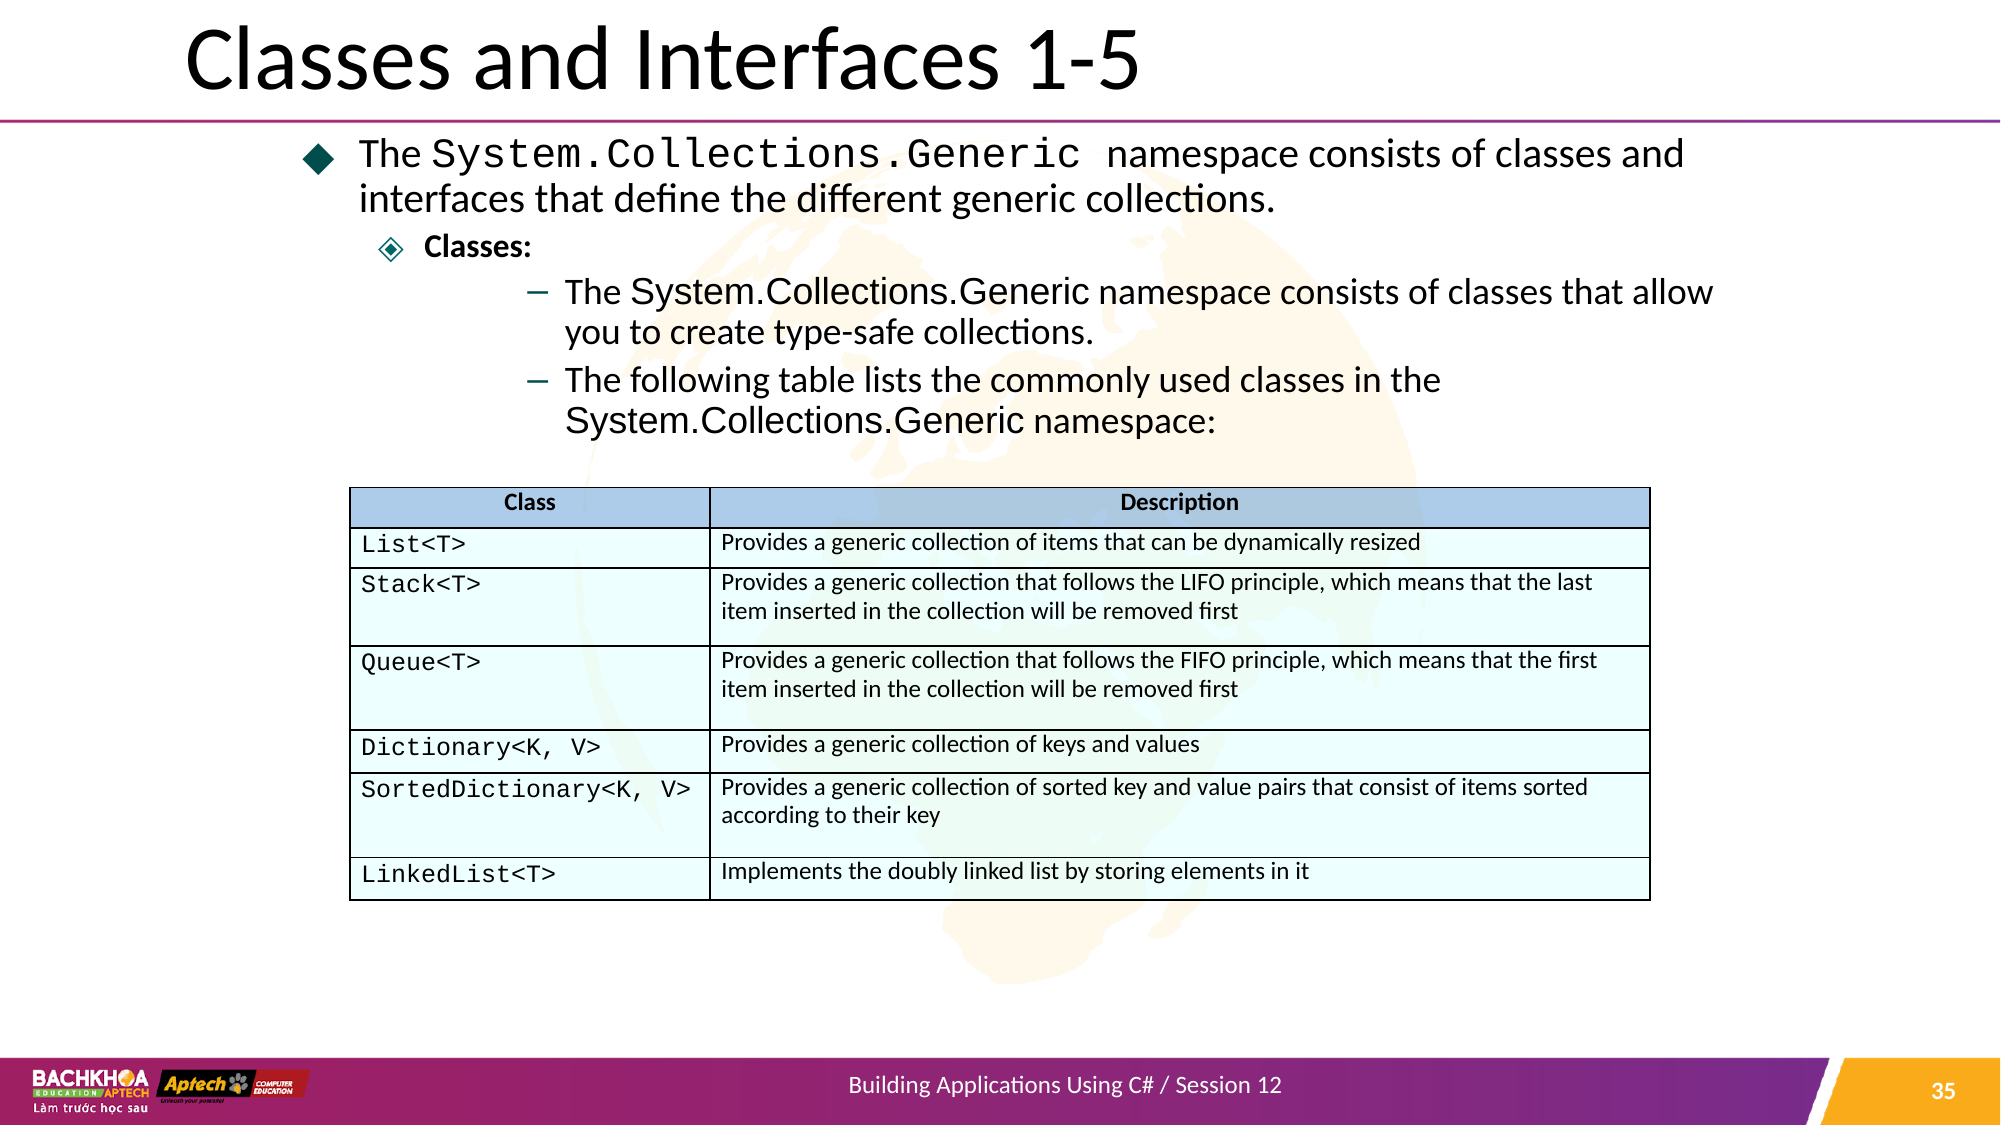

# Classes and Interfaces 1-5
The System.Collections.Generic namespace consists of classes and interfaces that define the different generic collections.
Classes:
The System.Collections.Generic namespace consists of classes that allow you to create type-safe collections.
The following table lists the commonly used classes in the System.Collections.Generic namespace:

| Class | Description |
| --- | --- |
| List<T> | Provides a generic collection of items that can be dynamically resized |
| Stack<T> | Provides a generic collection that follows the LIFO principle, which means that the last item inserted in the collection will be removed first |
| Queue<T> | Provides a generic collection that follows the FIFO principle, which means that the first item inserted in the collection will be removed first |
| Dictionary<K, V> | Provides a generic collection of keys and values |
| SortedDictionary<K, V> | Provides a generic collection of sorted key and value pairs that consist of items sorted according to their key |
| LinkedList<T> | Implements the doubly linked list by storing elements in it |
35
Building Applications Using C# / Session 12